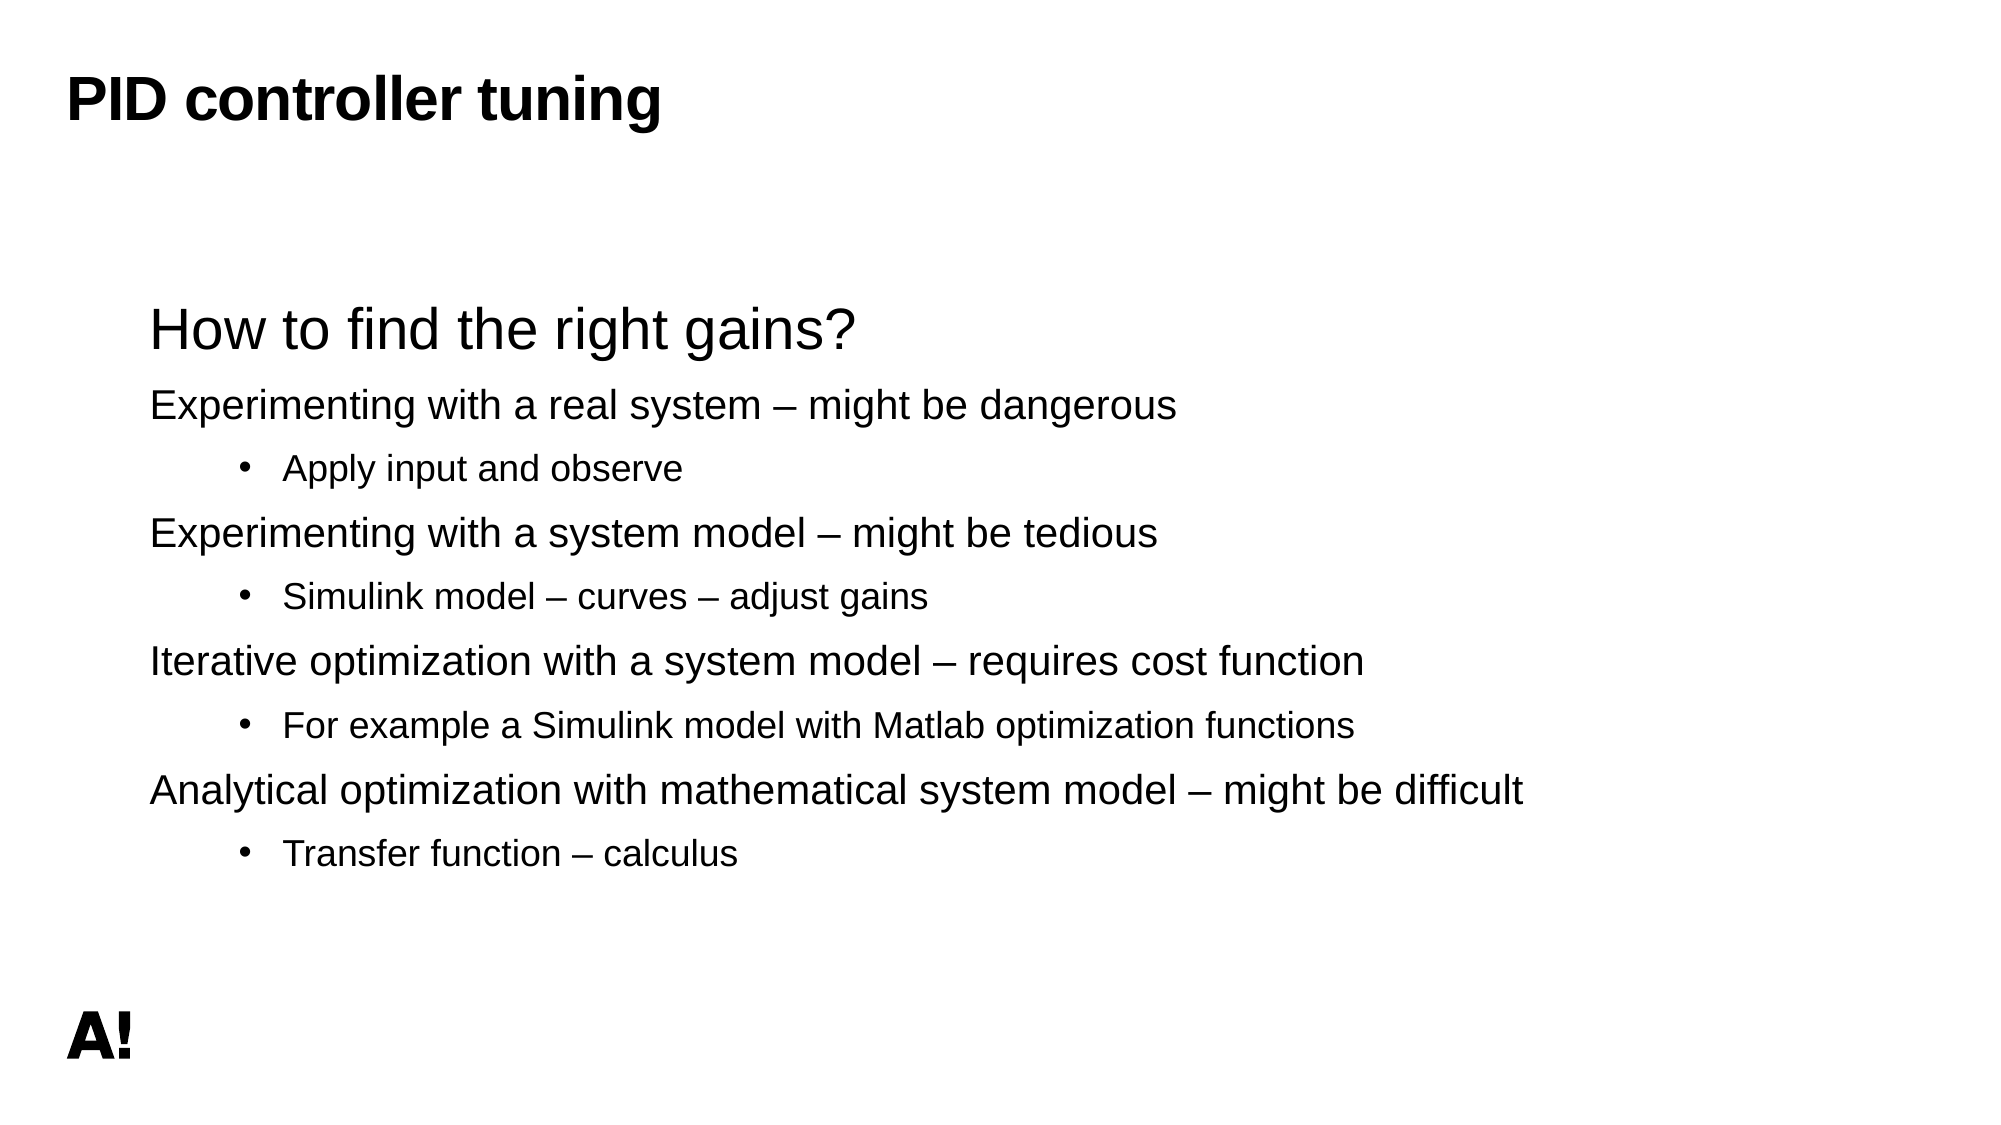

# PID controller tuning
How to find the right gains?
Experimenting with a real system – might be dangerous
Apply input and observe
Experimenting with a system model – might be tedious
Simulink model – curves – adjust gains
Iterative optimization with a system model – requires cost function
For example a Simulink model with Matlab optimization functions
Analytical optimization with mathematical system model – might be difficult
Transfer function – calculus